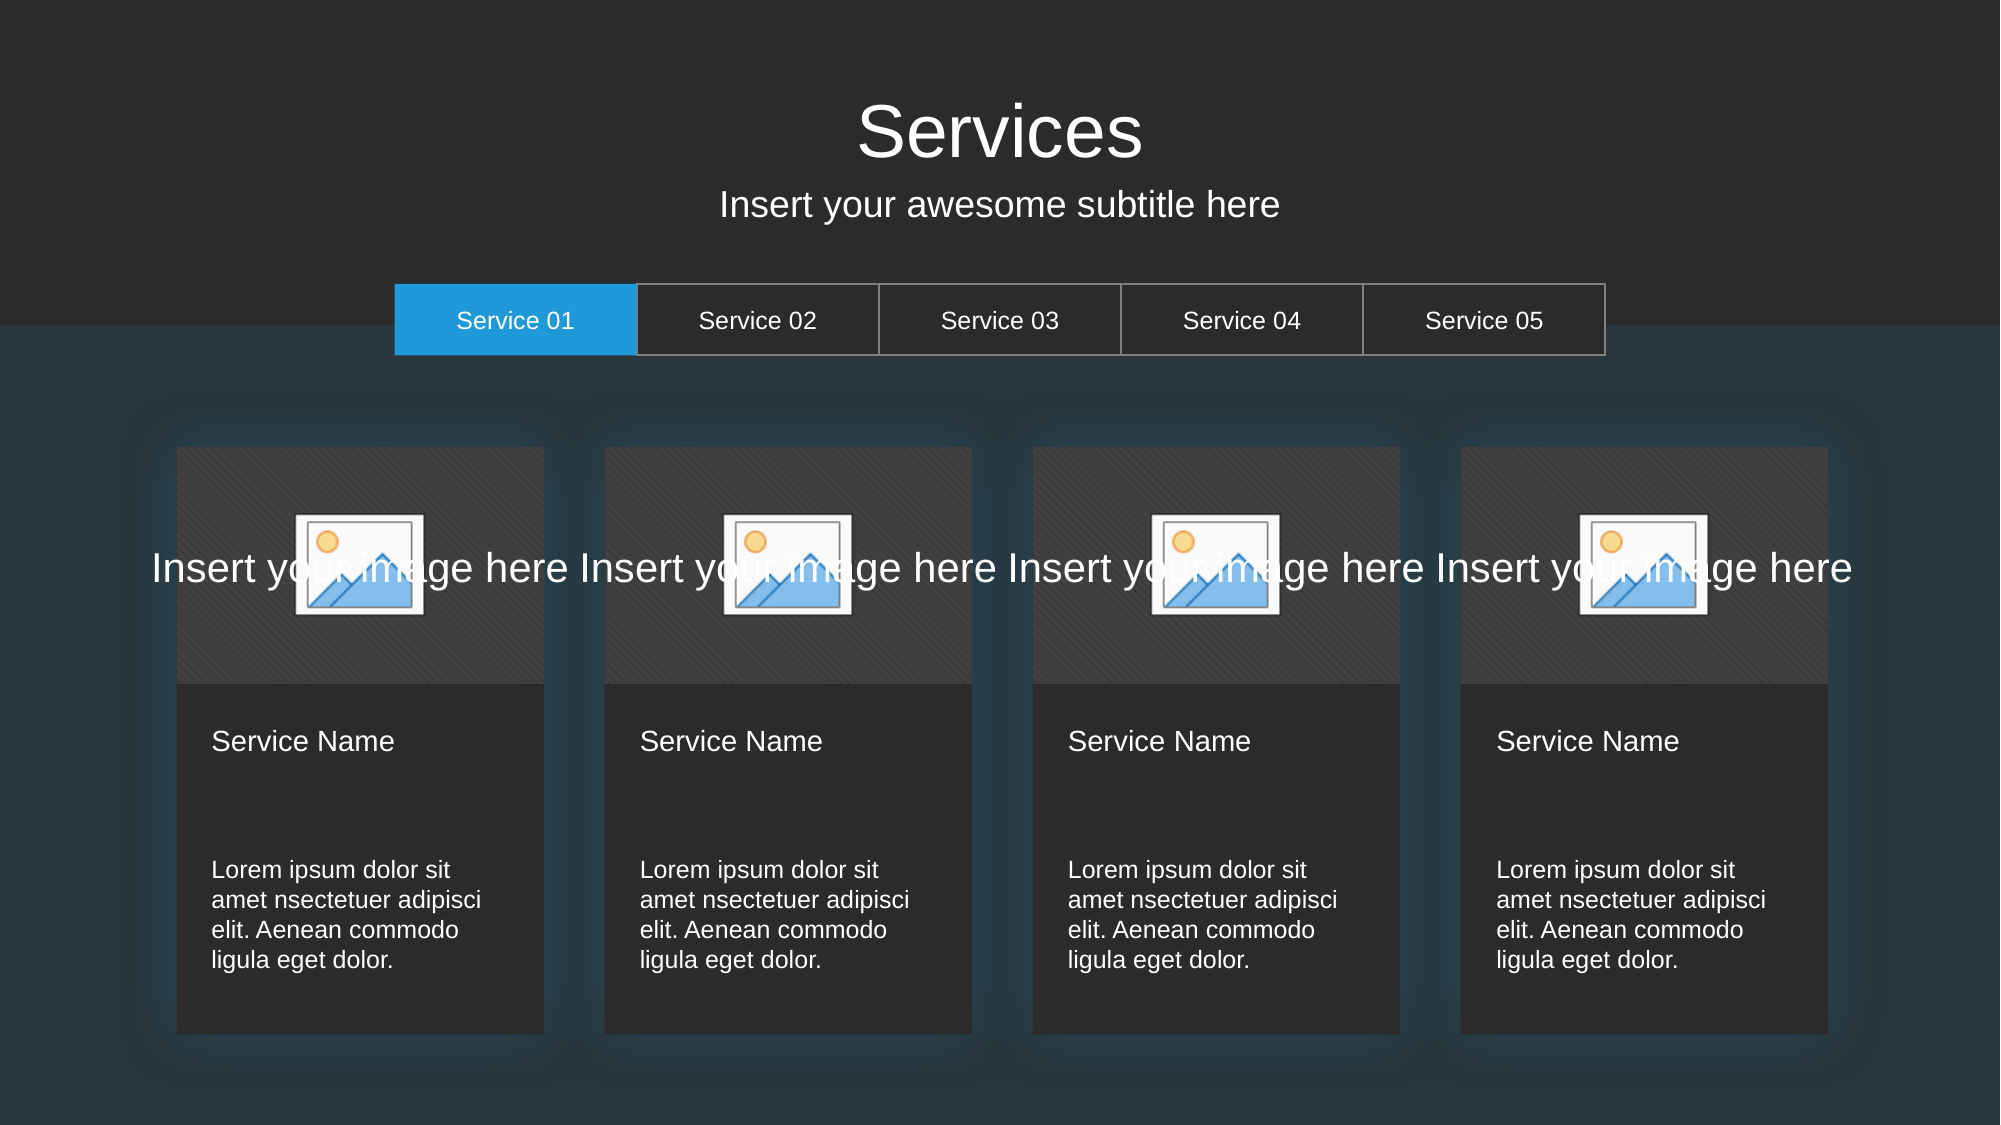

# Services
Insert your awesome subtitle here
Service 01
Service 02
Service 03
Service 04
Service 05

Service Name
Service Name
Service Name
Service Name
Lorem ipsum dolor sit amet nsectetuer adipisci elit. Aenean commodo ligula eget dolor.
Lorem ipsum dolor sit amet nsectetuer adipisci elit. Aenean commodo ligula eget dolor.
Lorem ipsum dolor sit amet nsectetuer adipisci elit. Aenean commodo ligula eget dolor.
Lorem ipsum dolor sit amet nsectetuer adipisci elit. Aenean commodo ligula eget dolor.